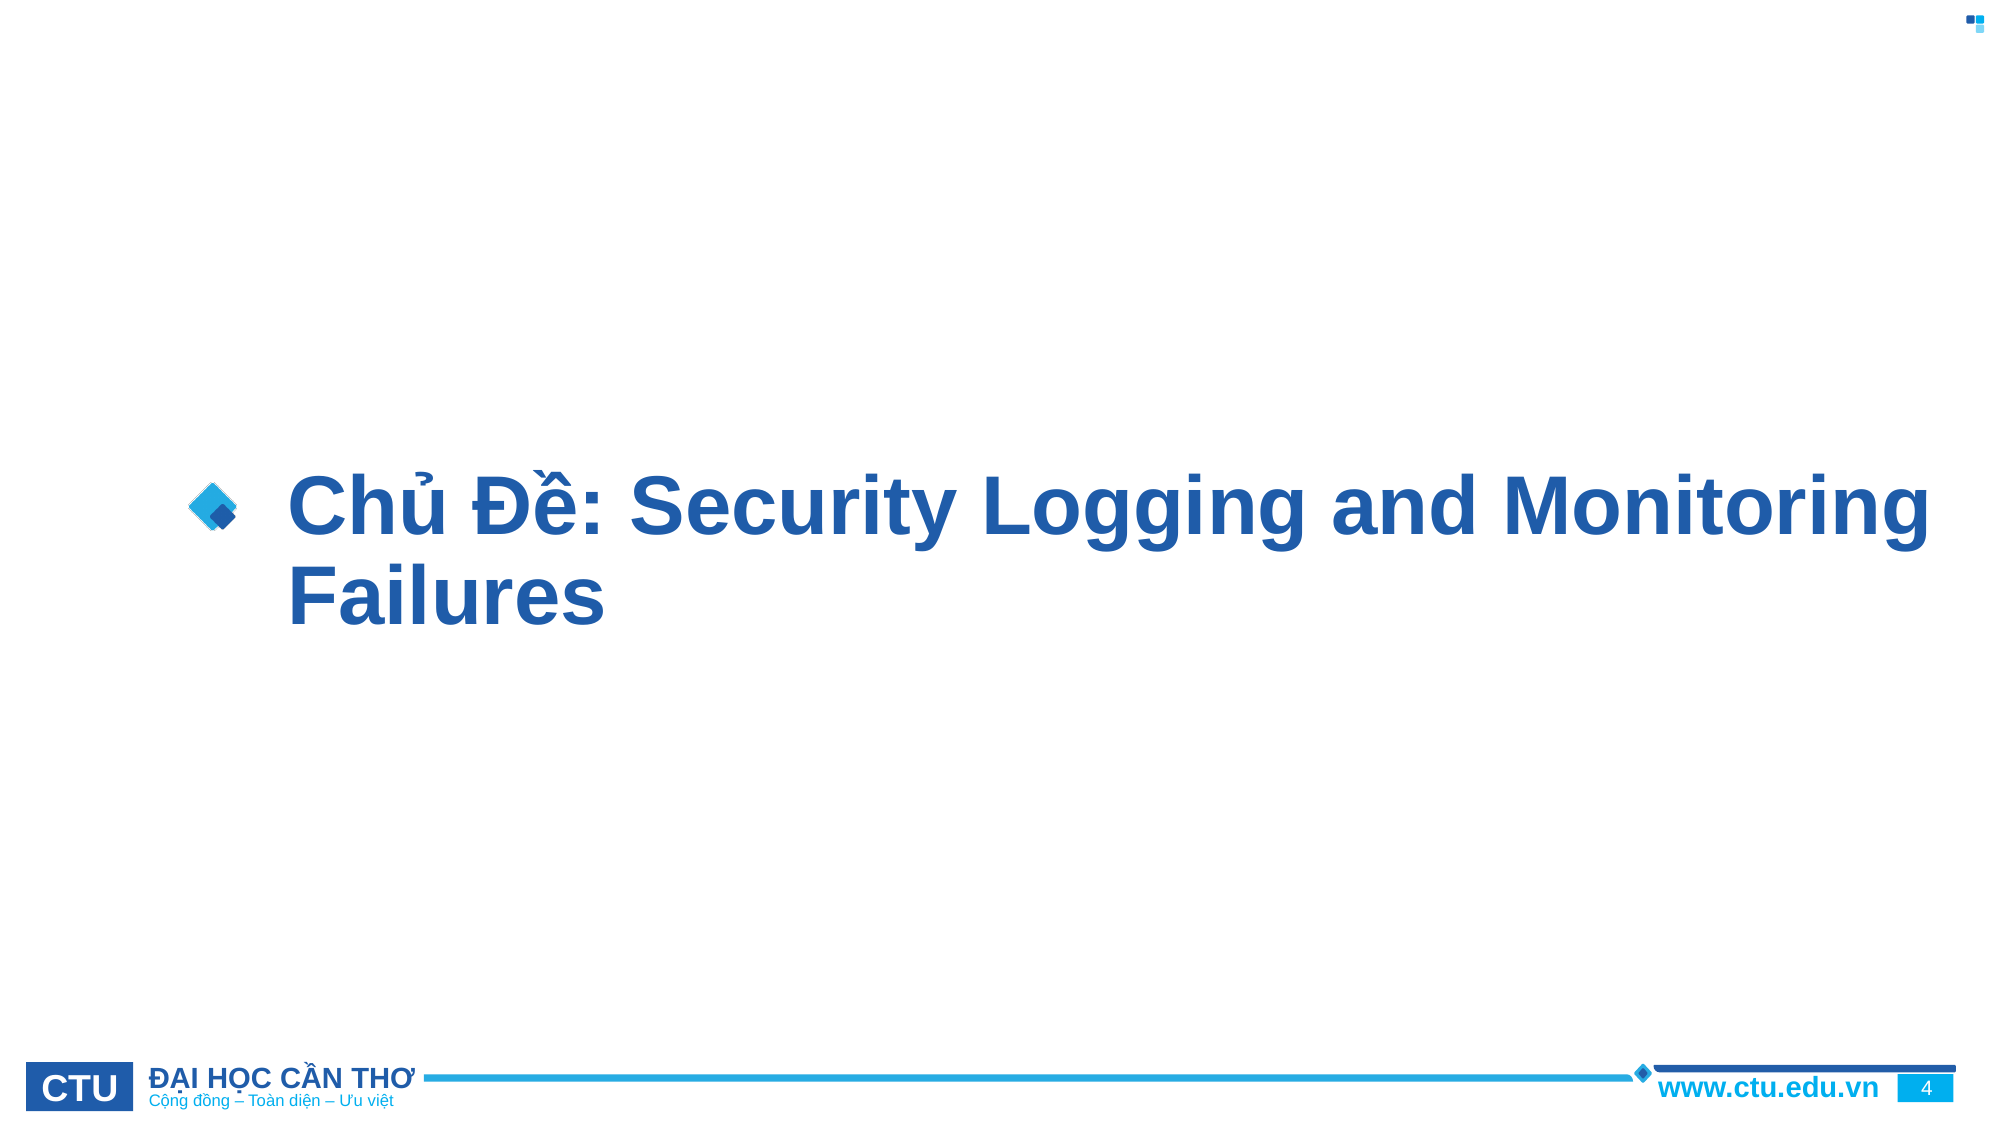

# Chủ Đề: Security Logging and Monitoring Failures